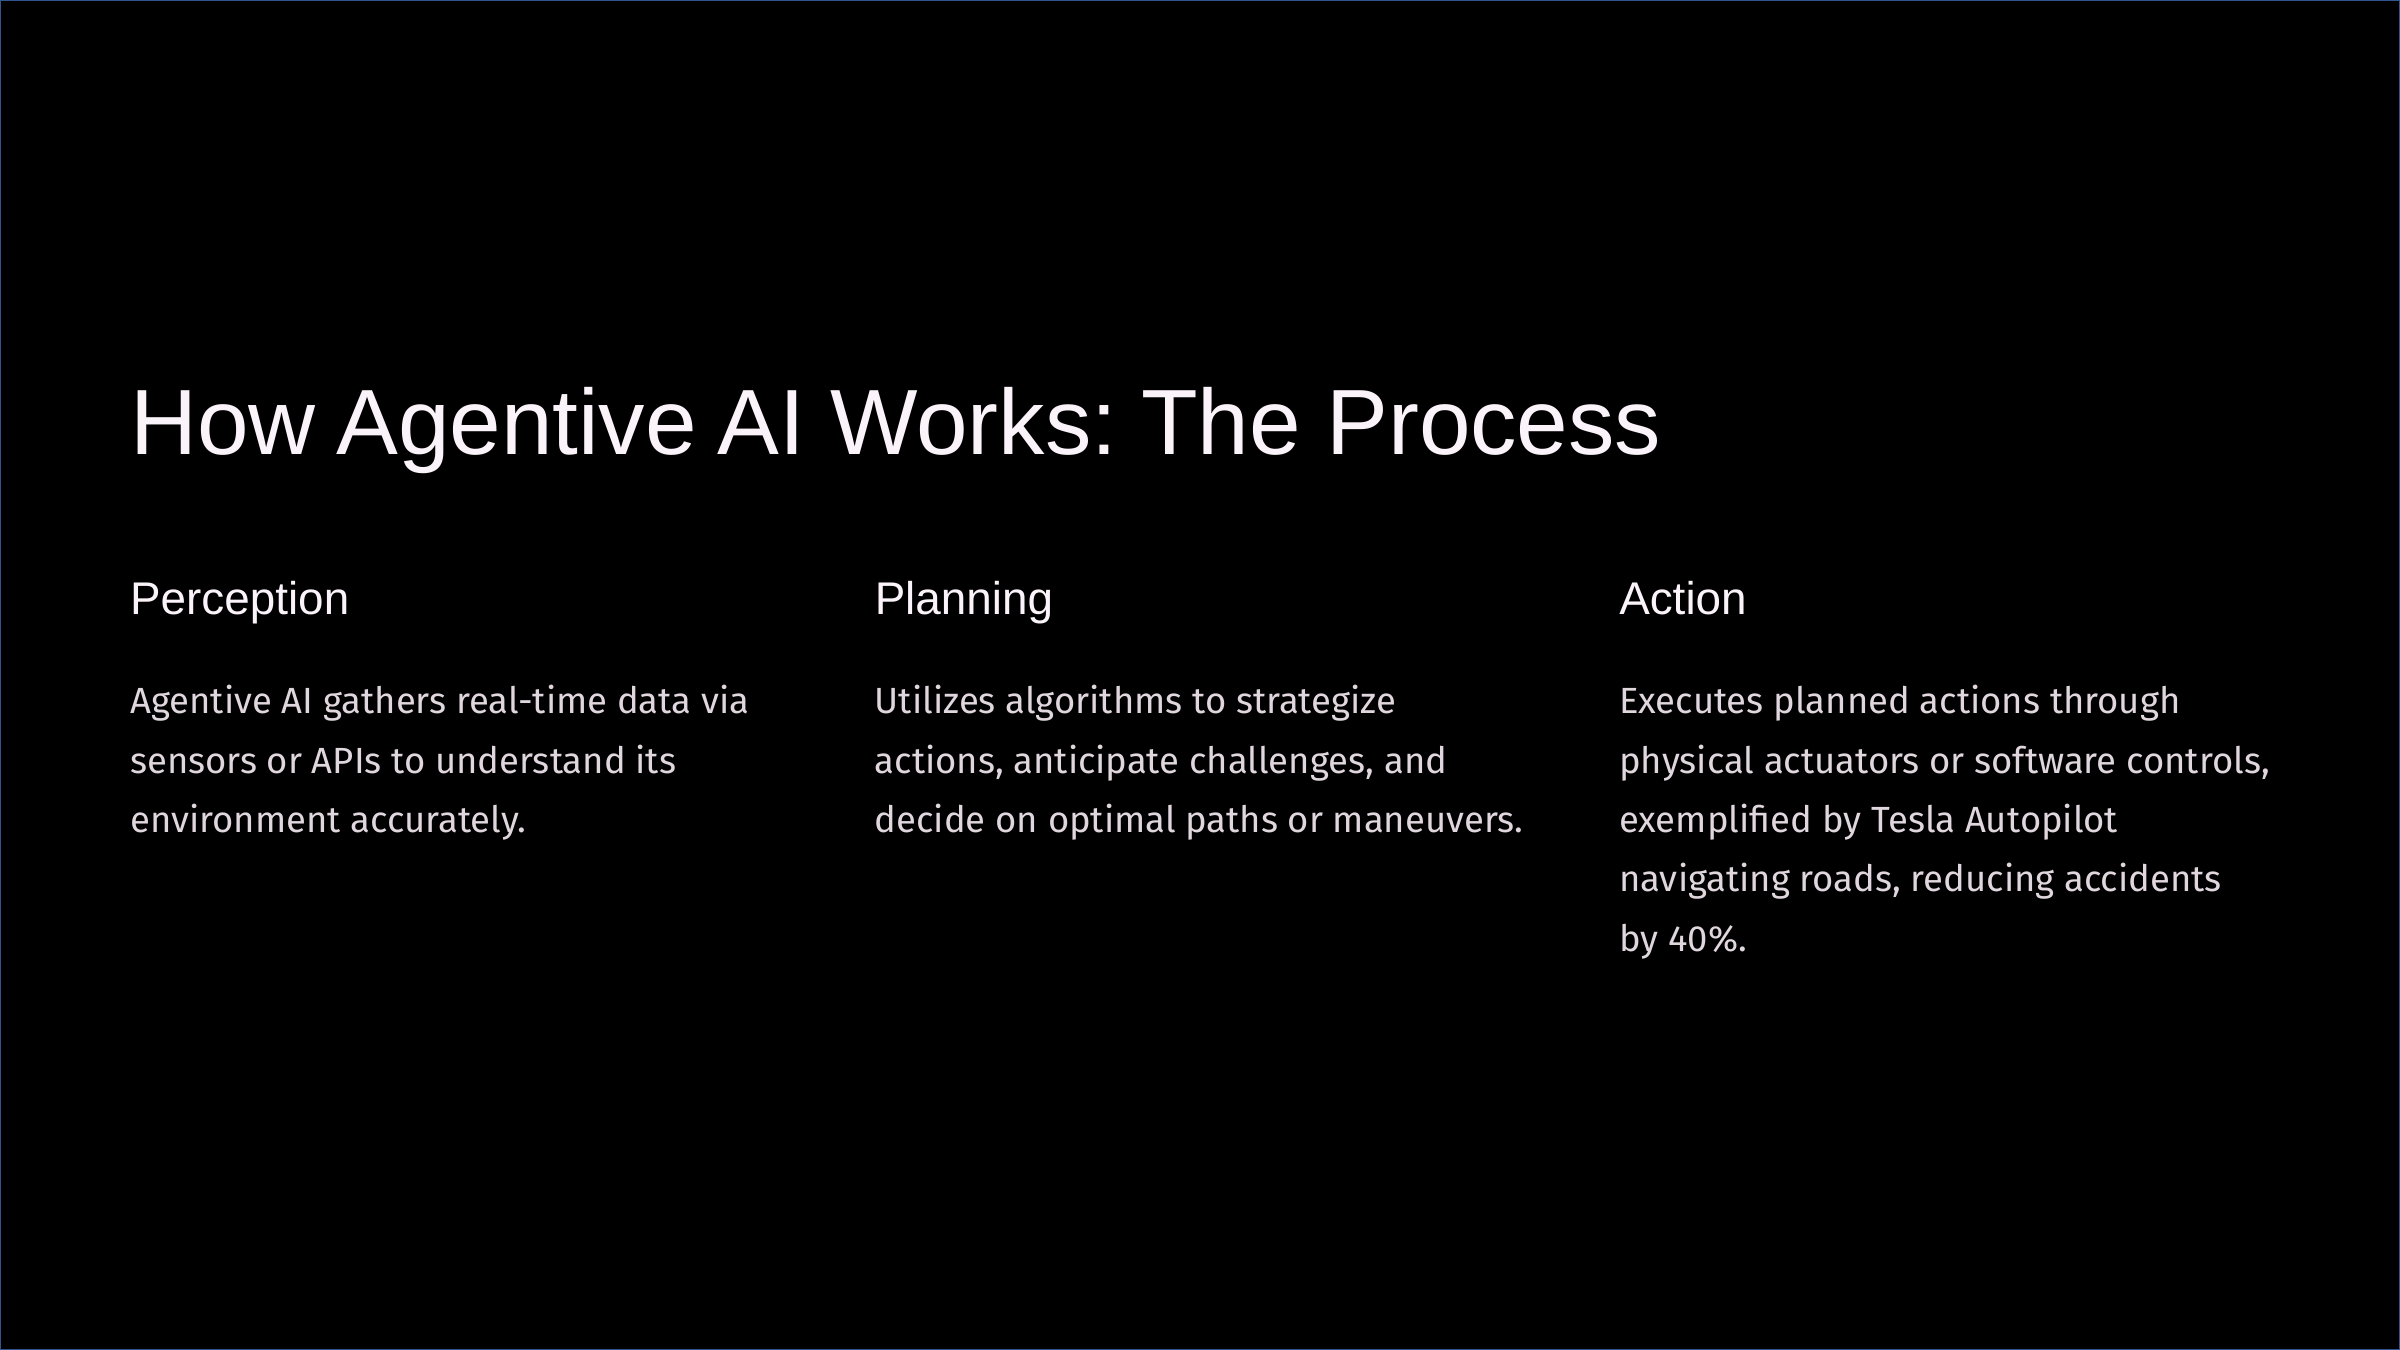

How Agentive AI Works: The Process
Perception
Planning
Action
Agentive AI gathers real-time data via sensors or APIs to understand its environment accurately.
Utilizes algorithms to strategize actions, anticipate challenges, and decide on optimal paths or maneuvers.
Executes planned actions through physical actuators or software controls, exemplified by Tesla Autopilot navigating roads, reducing accidents by 40%.